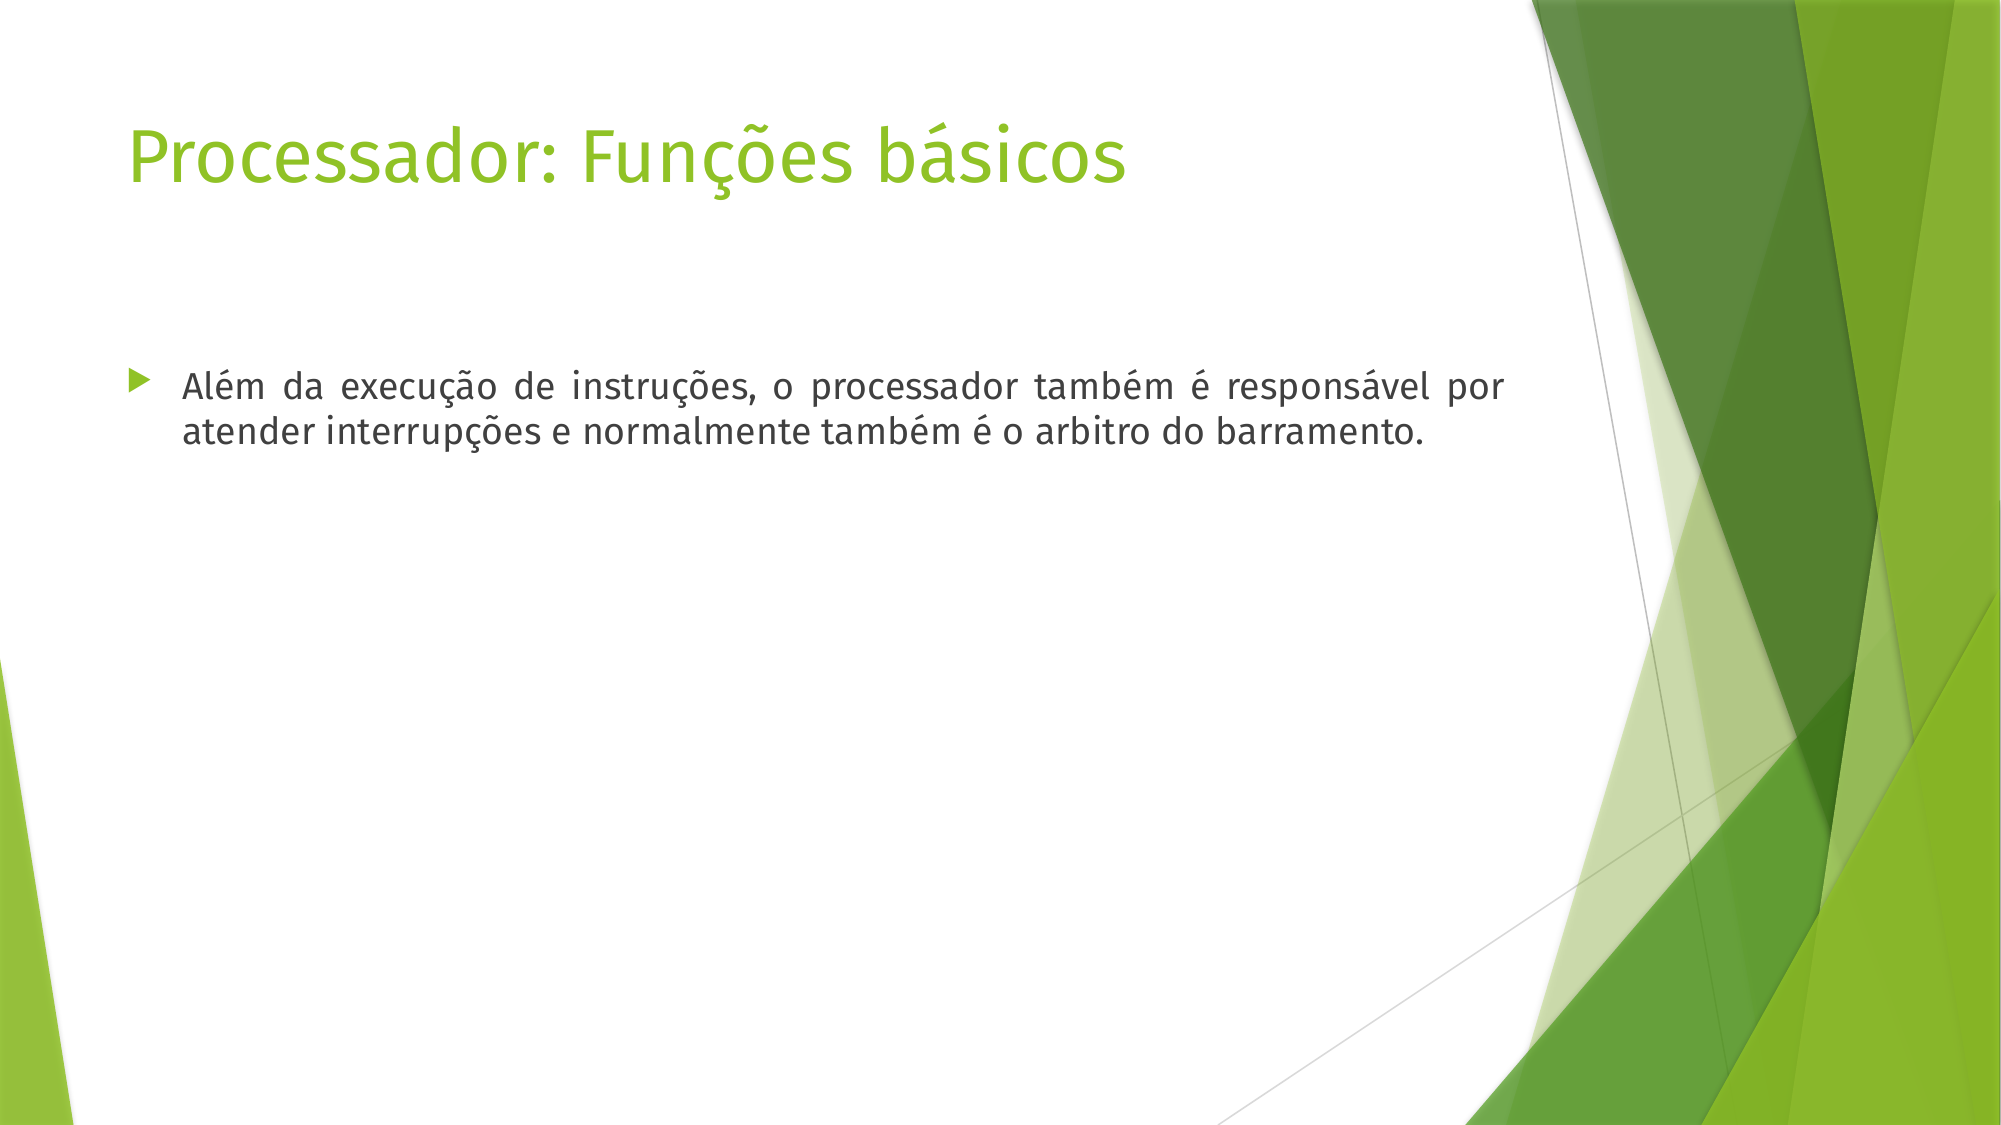

# Processador: Funções básicos
Além da execução de instruções, o processador também é responsável por atender interrupções e normalmente também é o arbitro do barramento.